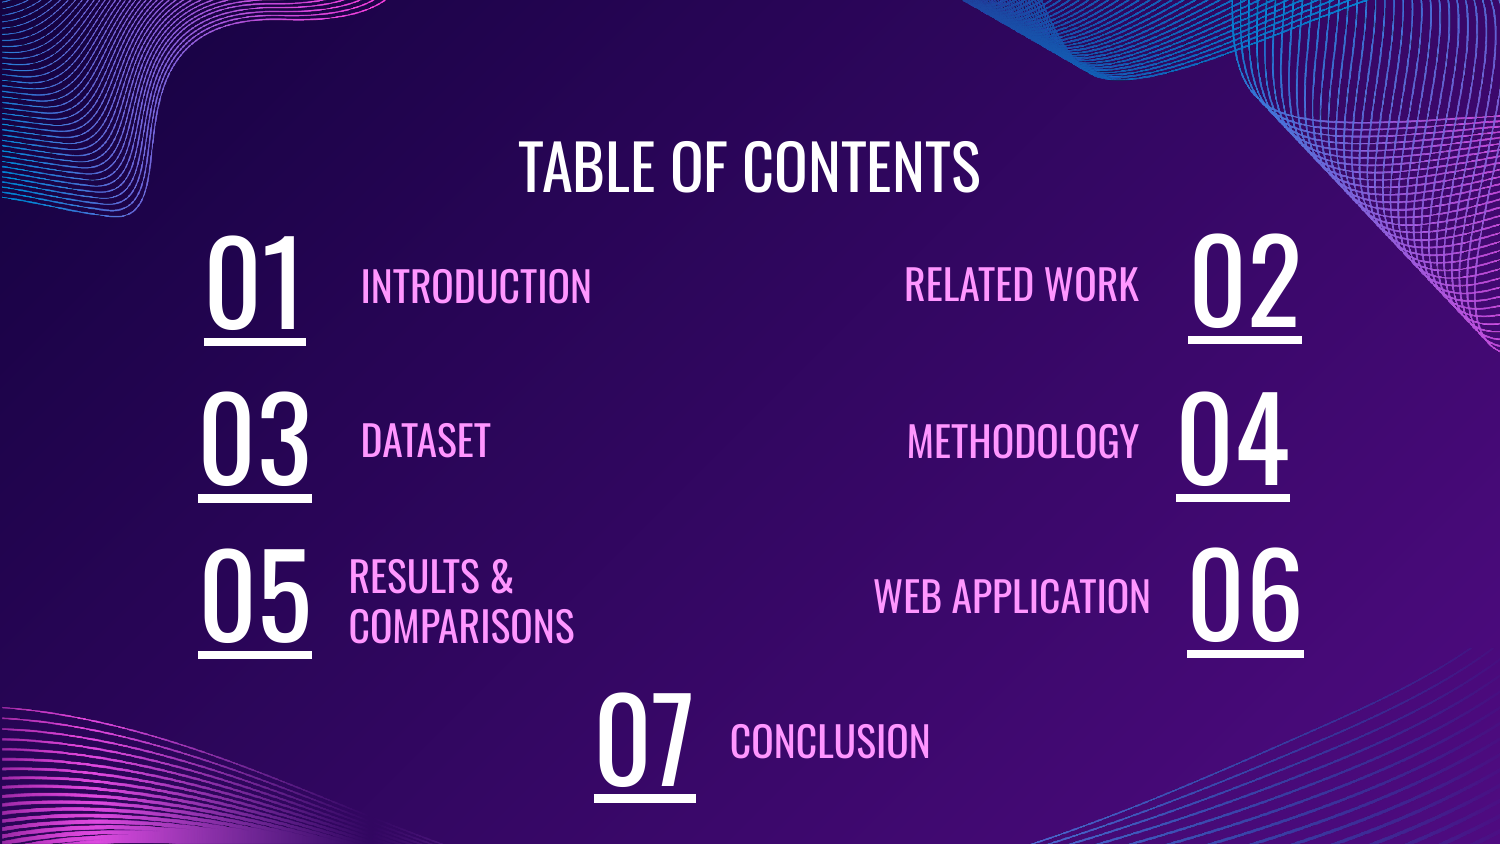

TABLE OF CONTENTS
02
# 01
RELATED WORK
INTRODUCTION
04
03
DATASET
METHODOLOGY
06
05
WEB APPLICATION
RESULTS & COMPARISONS
07
CONCLUSION